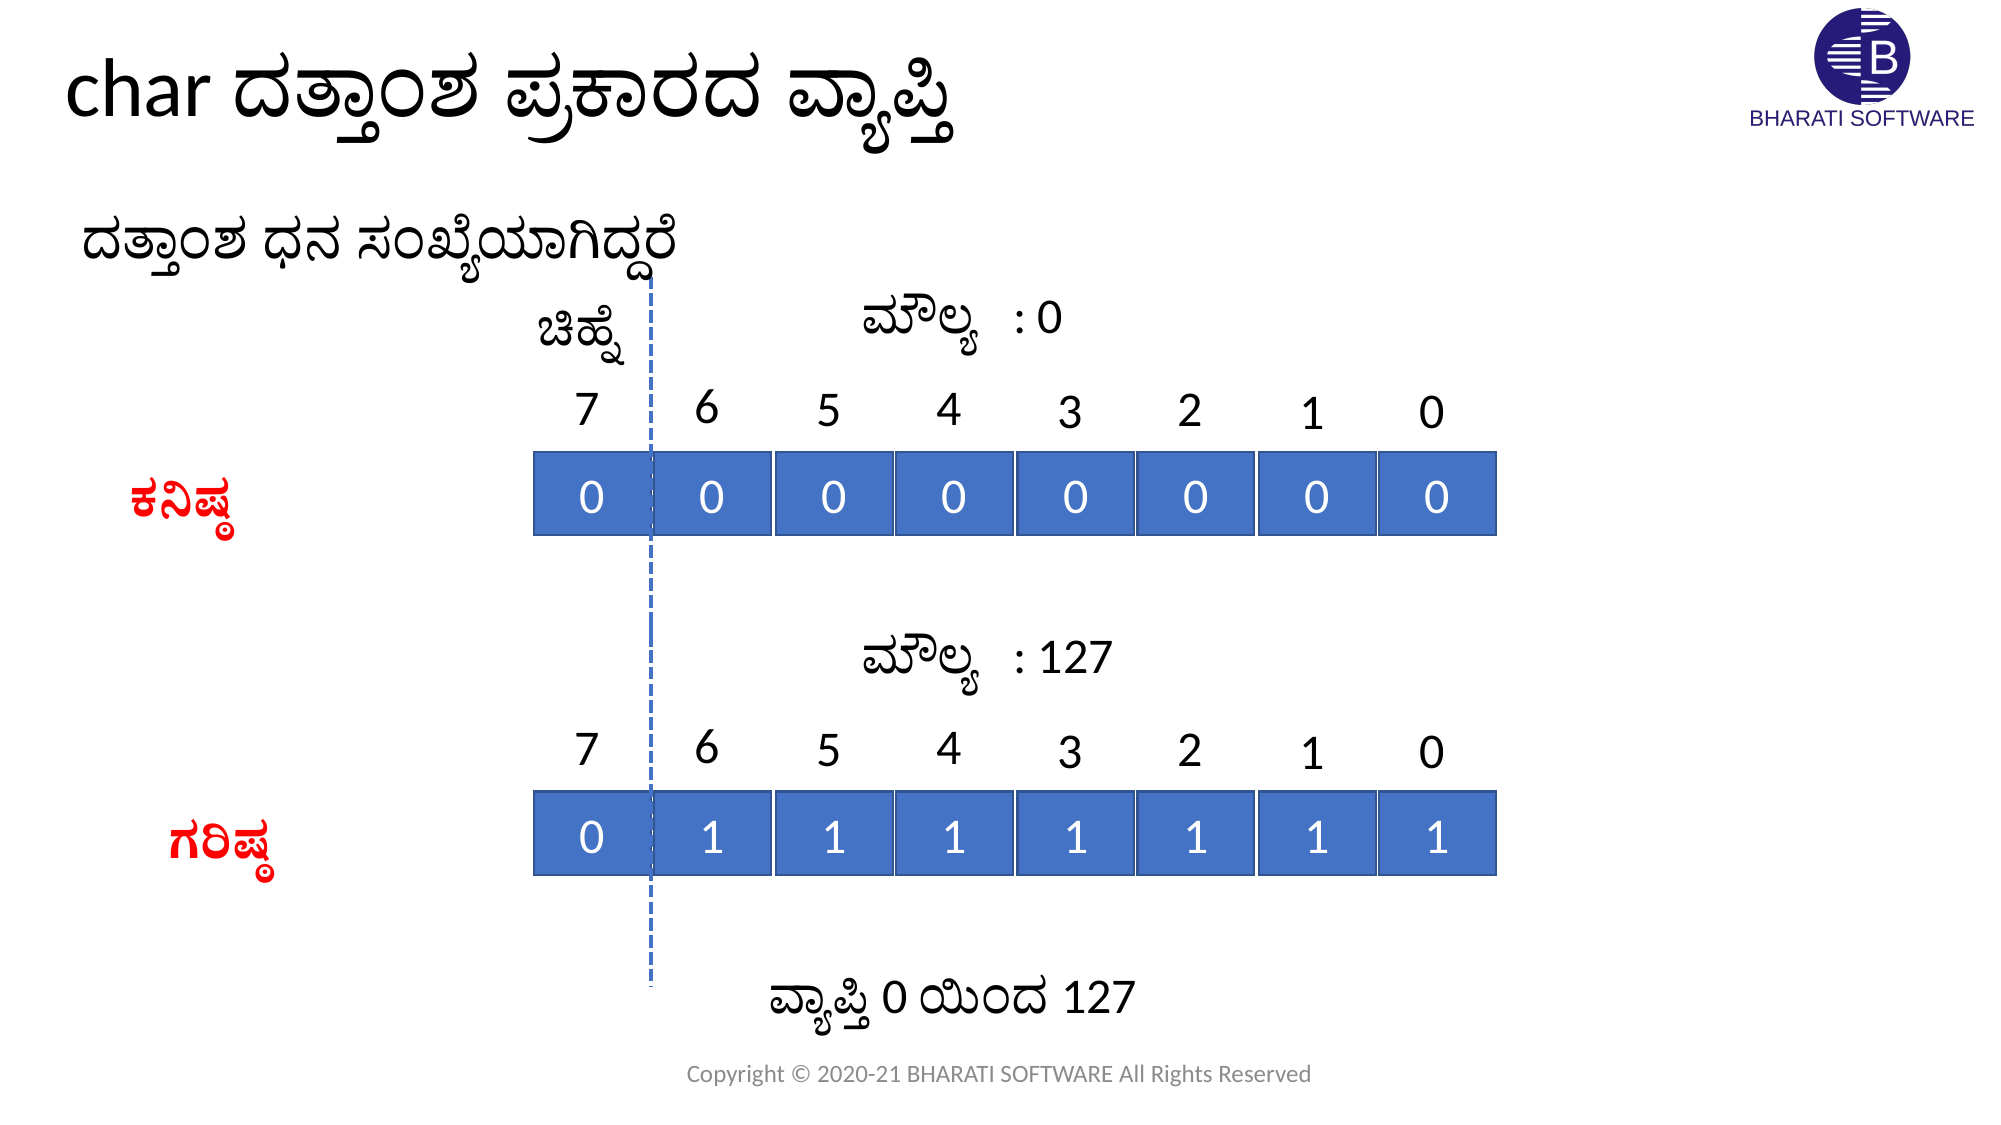

# char ದತ್ತಾಂಶ ಪ್ರಕಾರದ ವ್ಯಾಪ್ತಿ
ದತ್ತಾಂಶ ಧನ ಸಂಖ್ಯೆಯಾಗಿದ್ದರೆ
ಮೌಲ್ಯ   : 0
ಚಿಹ್ನೆ
6
4
7
2
5
0
3
1
0
0
0
0
0
0
0
0
ಕನಿಷ್ಠ
ಮೌಲ್ಯ   : 127
6
4
7
2
5
0
3
1
0
1
1
1
1
1
1
1
ಗರಿಷ್ಠ
ವ್ಯಾಪ್ತಿ 0 ಯಿಂದ 127
Copyright © 2020-21 BHARATI SOFTWARE All Rights Reserved